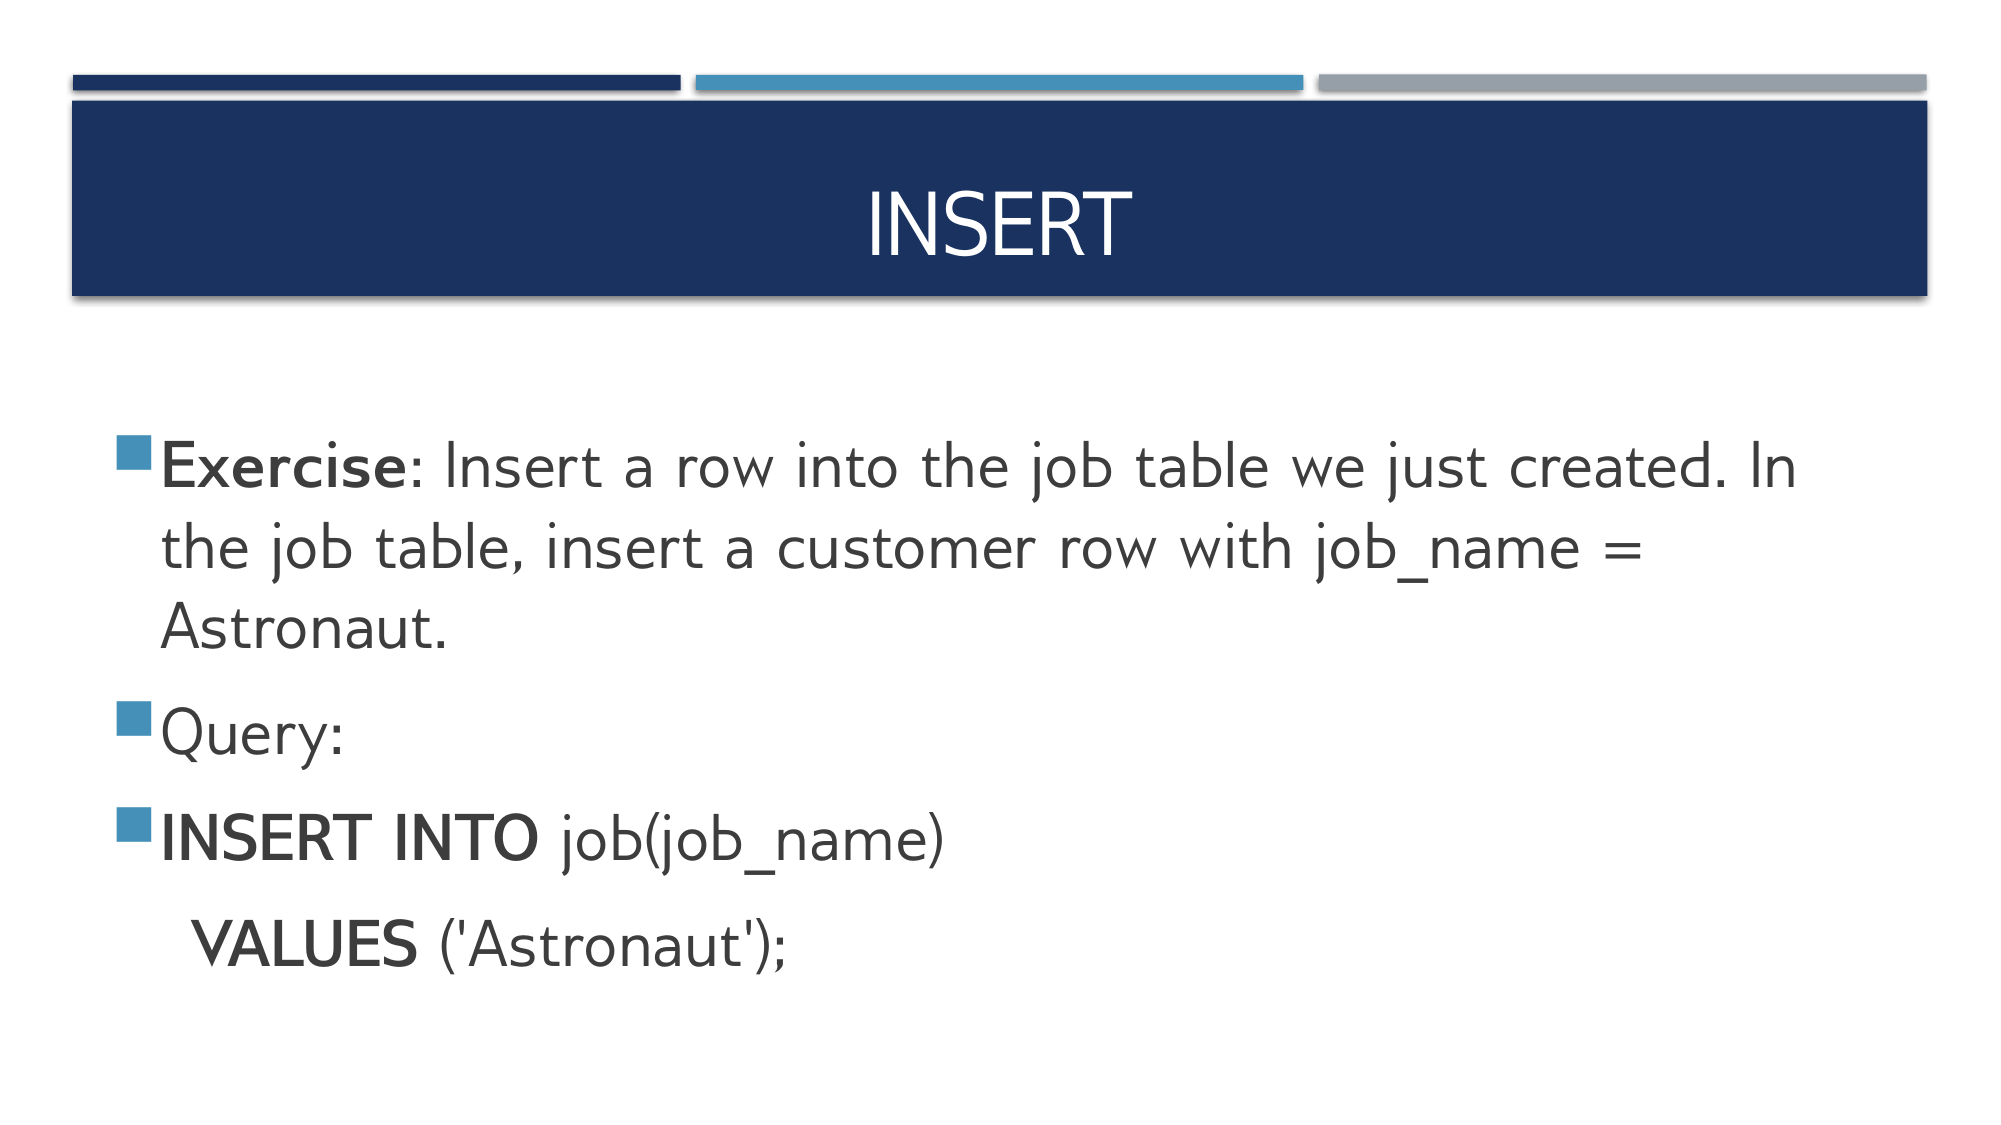

# Insert
Exercise: Insert a row into the job table we just created. In the job table, insert a customer row with job_name = Astronaut.
Query:
INSERT INTO job(job_name)
    VALUES ('Astronaut');